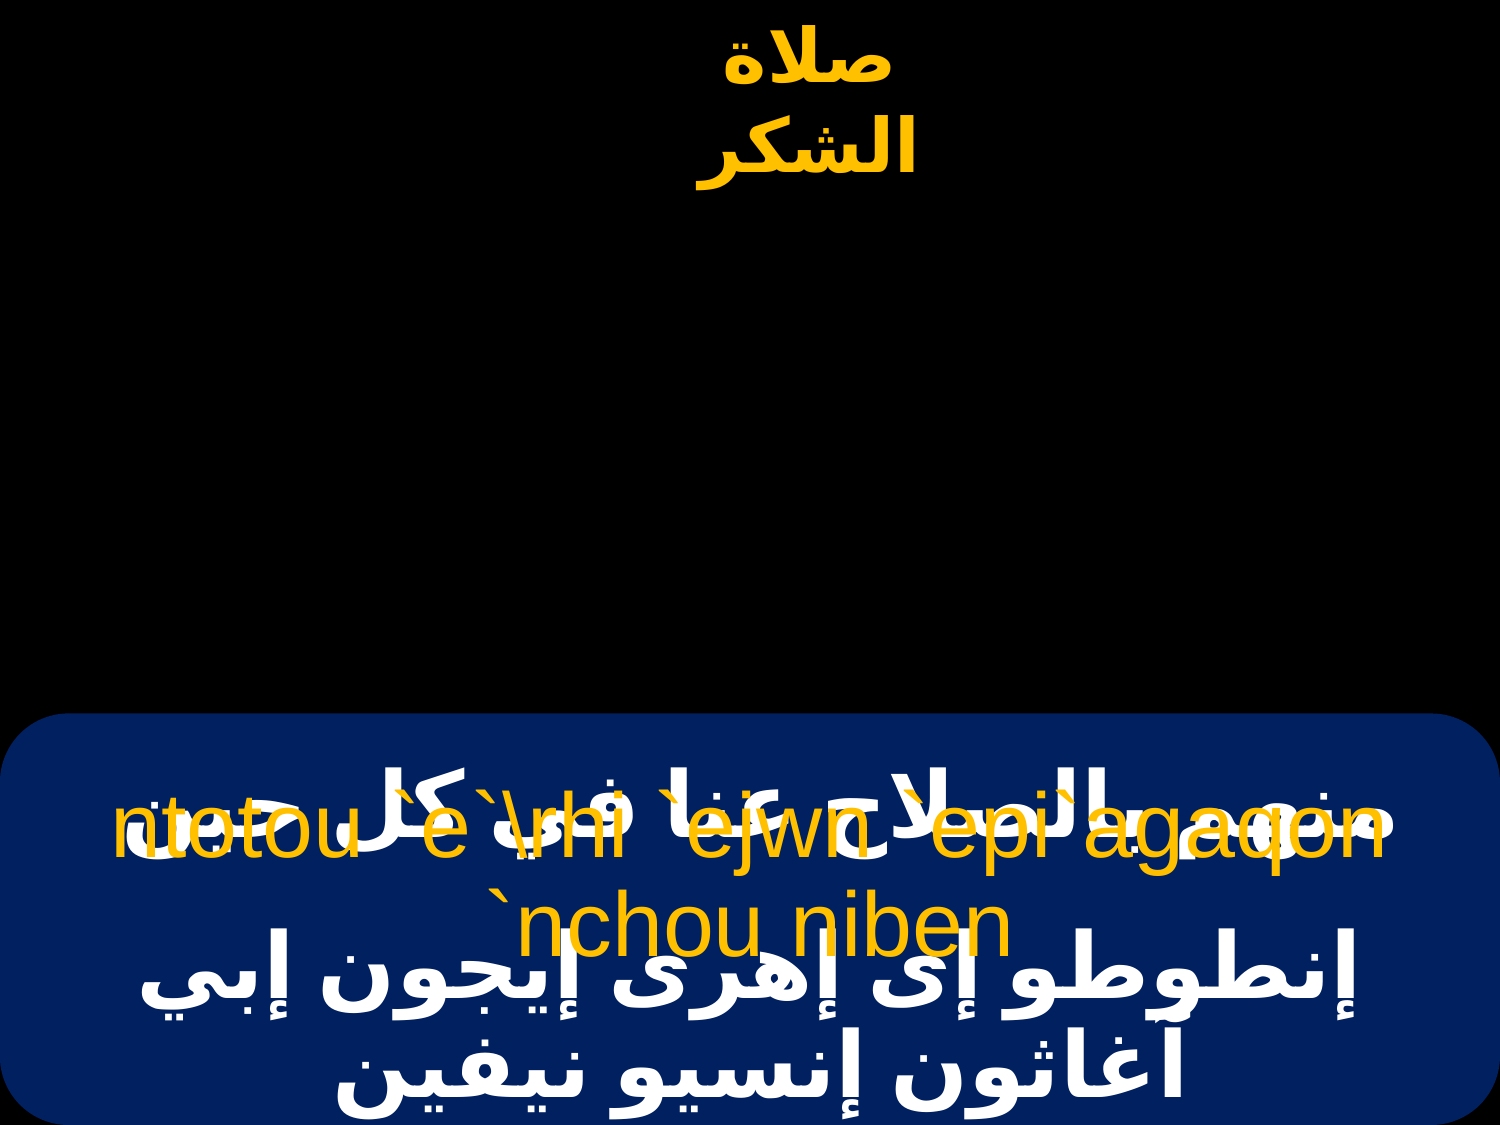

# منهم بالصلاح عنا في كل حين
ntotou `e`\rhi `ejwn `epi`agaqon `nchou niben
إنطوطو إى إهرى إيجون إبي آغاثون إنسيو نيفين